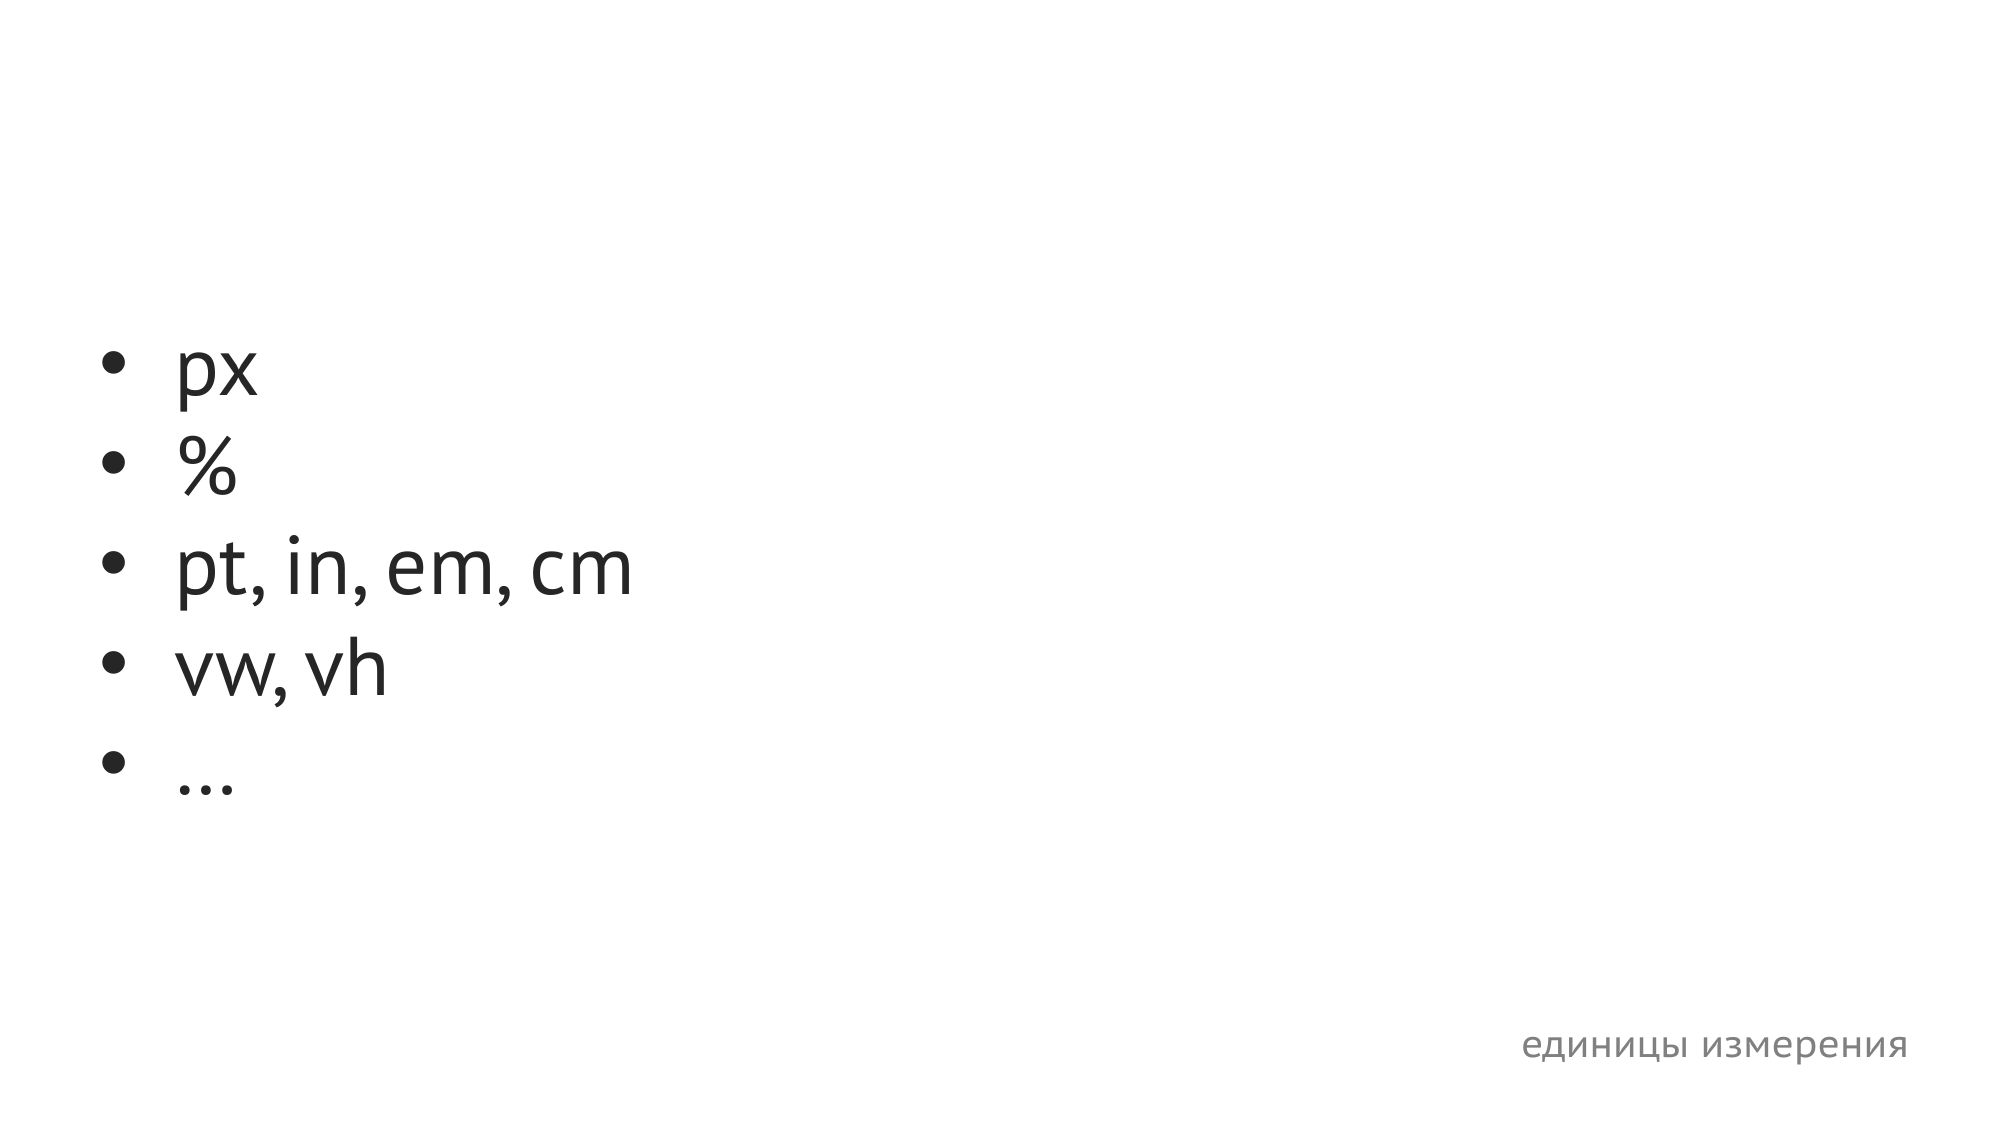

px
%
pt, in, em, cm
vw, vh
…
единицы измерения